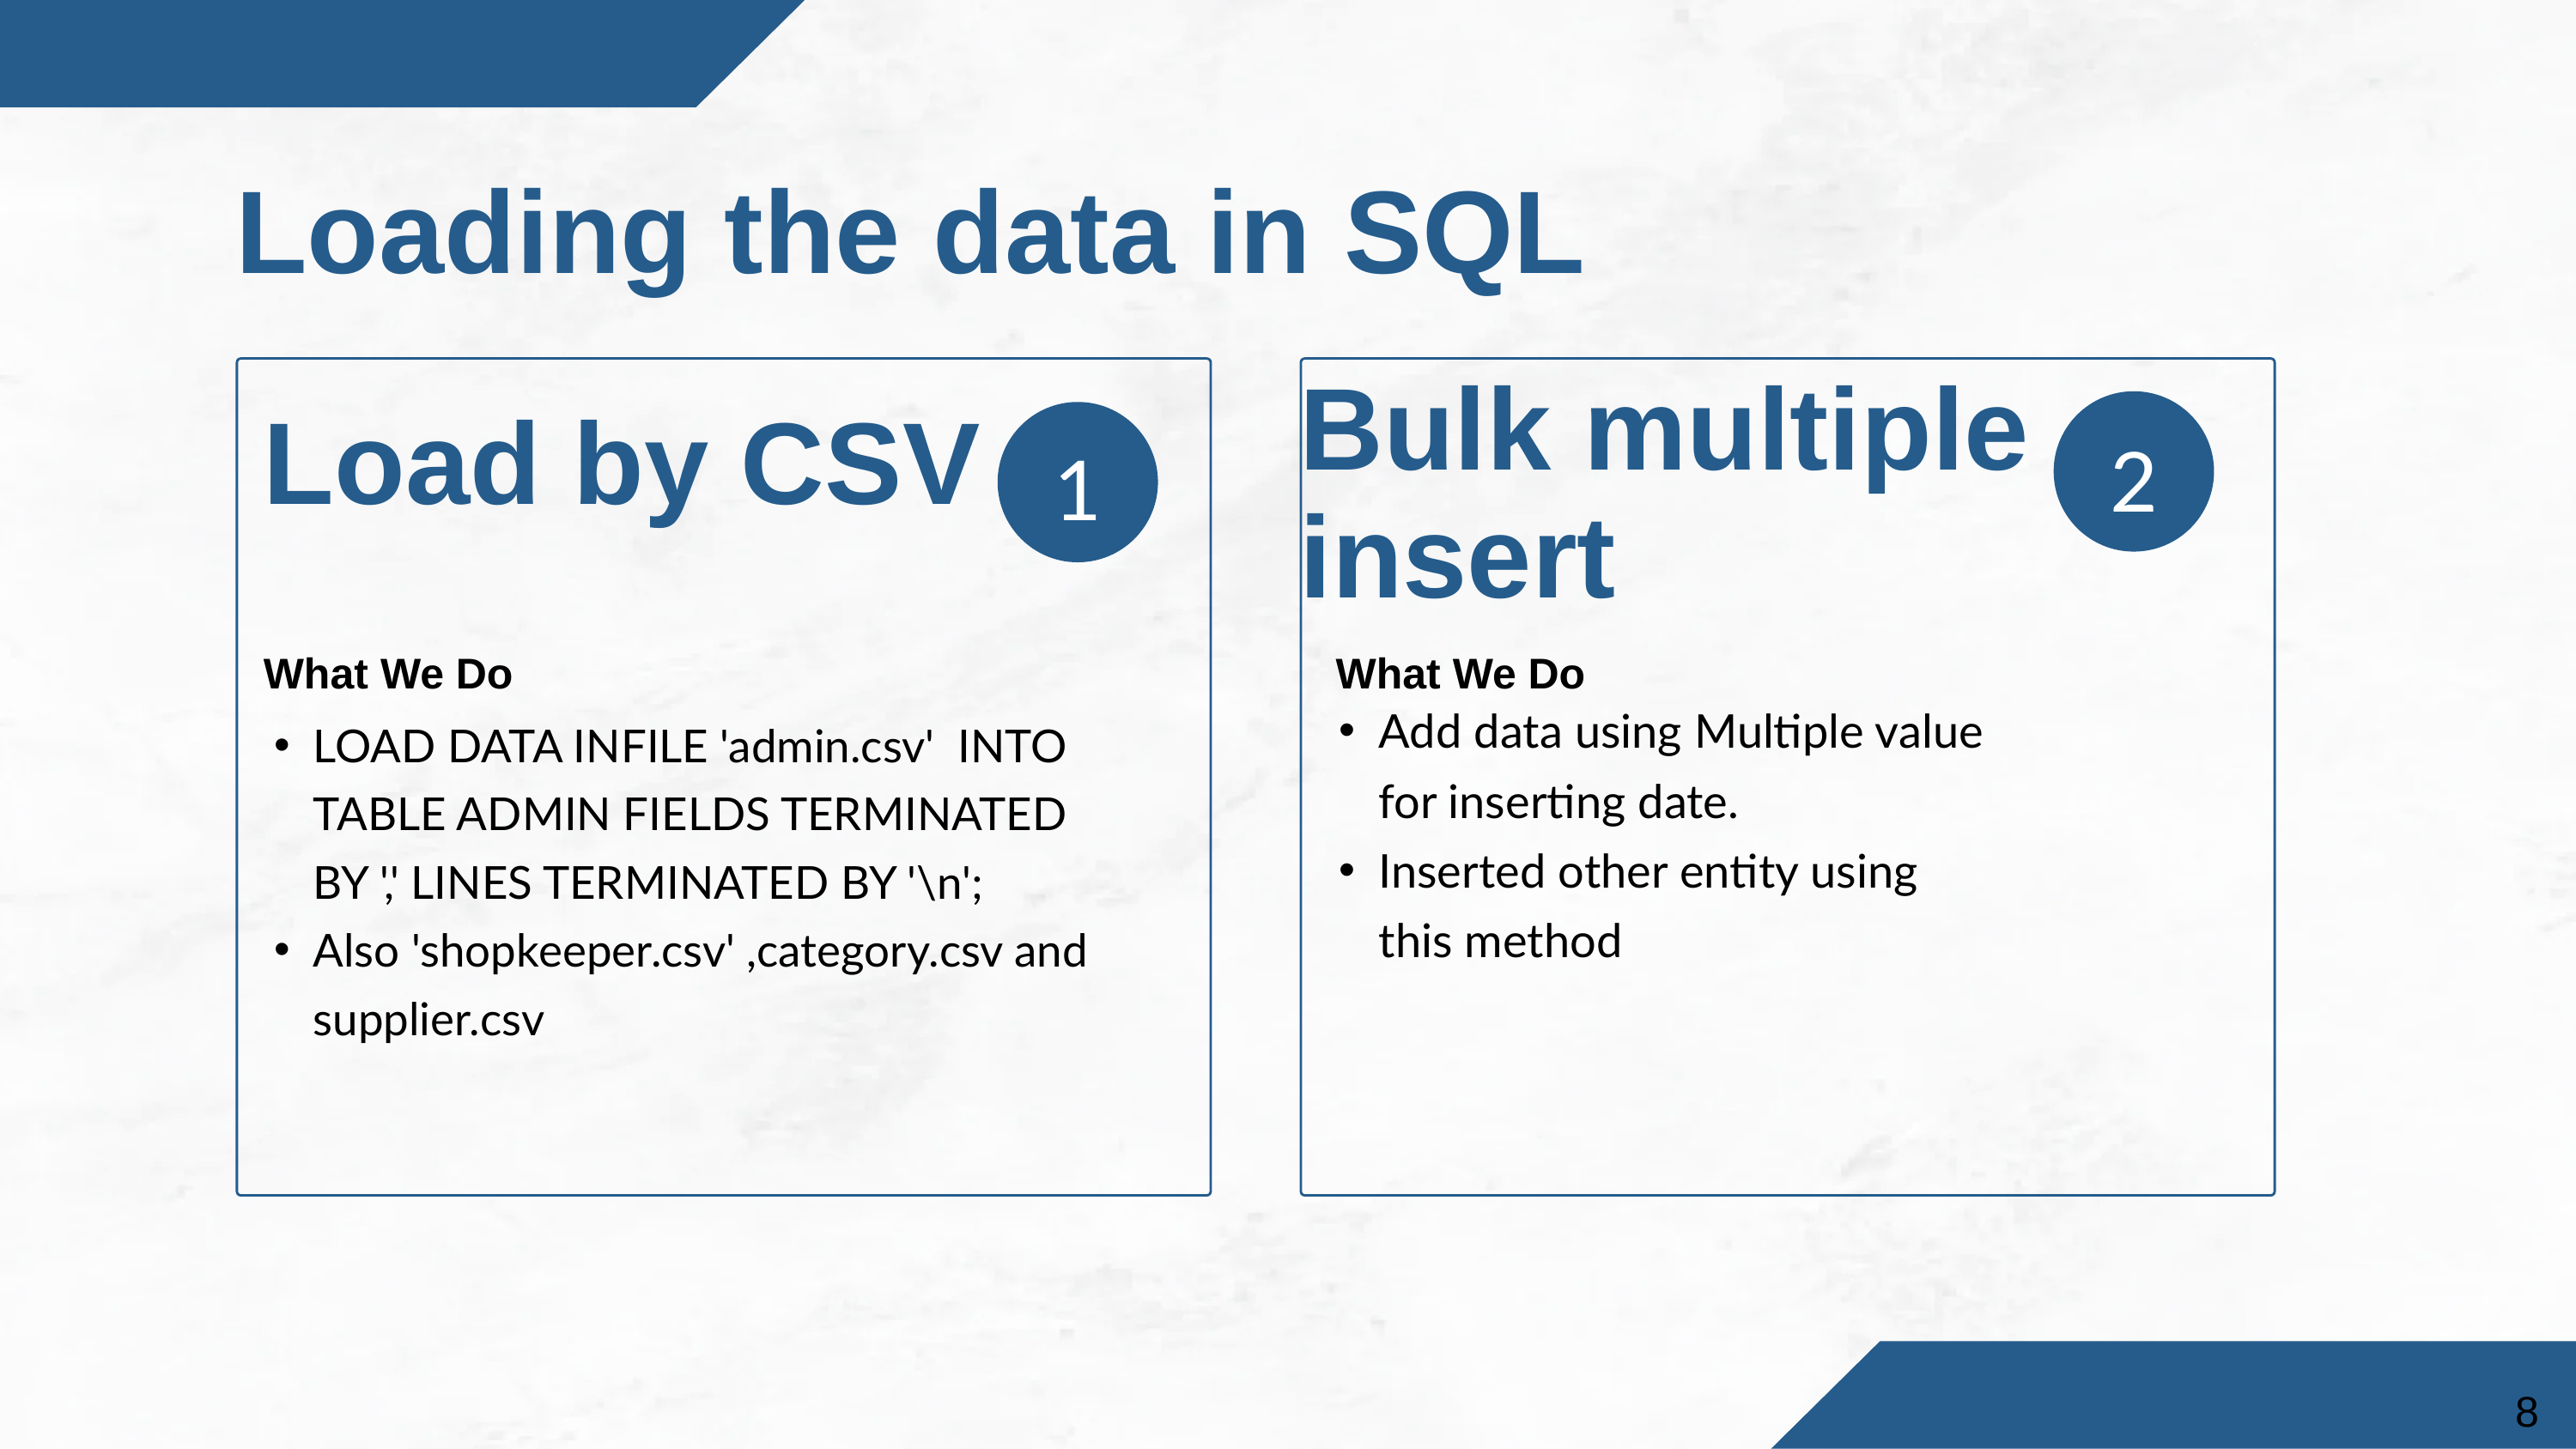

Loading the data in SQL

Bulk multiple insert

2
Load by CSV

1
What We Do
What We Do
Add data using Multiple value for inserting date.
Inserted other entity using this method
LOAD DATA INFILE 'admin.csv'  INTO TABLE ADMIN FIELDS TERMINATED BY ',' LINES TERMINATED BY '\n';
Also 'shopkeeper.csv' ,category.csv and supplier.csv

8